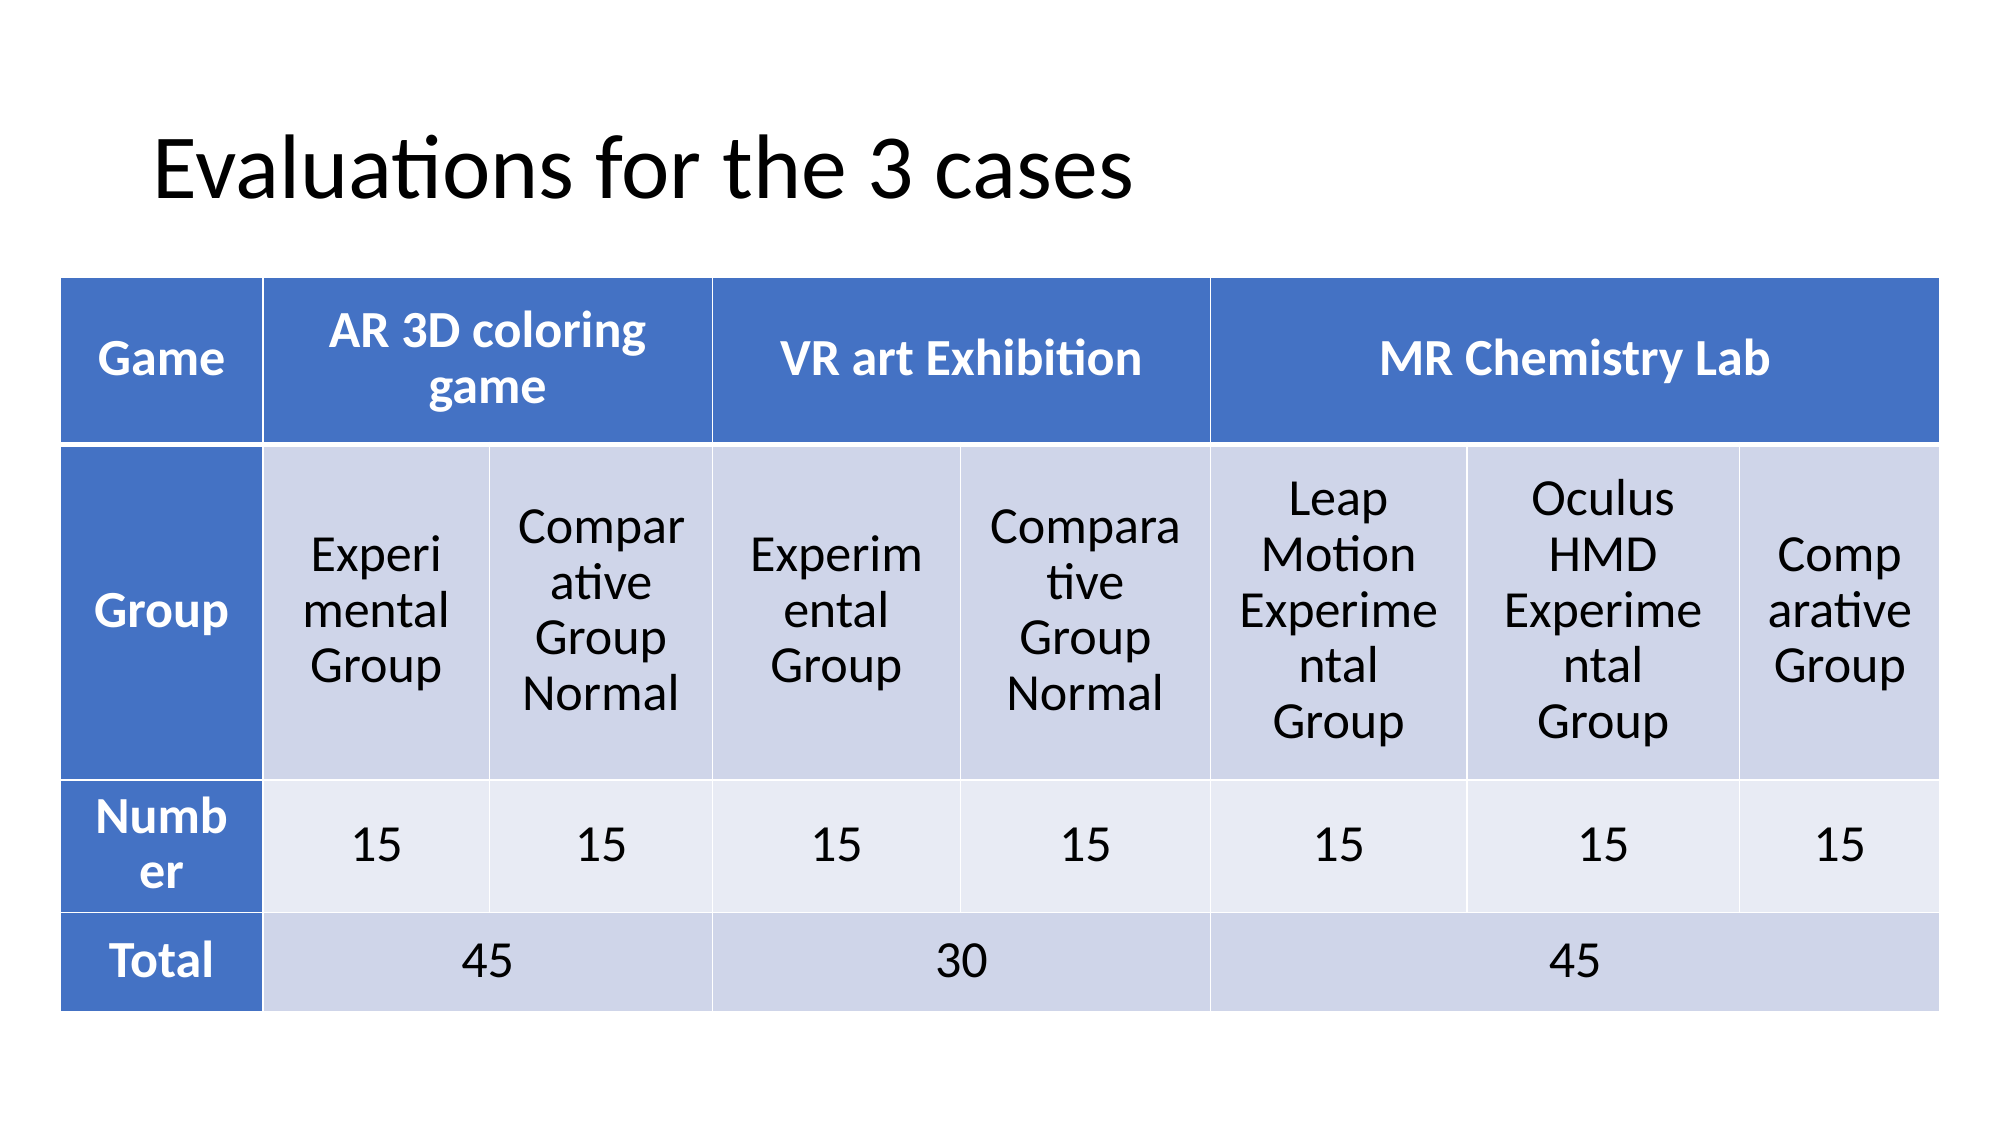

# Evaluations for the 3 cases
| Game | AR 3D coloring game |  | VR art Exhibition |  | MR Chemistry Lab |  |  |
| --- | --- | --- | --- | --- | --- | --- | --- |
| Group | Experimental Group | Comparative Group Normal | Experimental Group | Comparative Group Normal | Leap Motion Experimental Group | Oculus HMD Experimental Group | Comparative Group |
| Number | 15 | 15 | 15 | 15 | 15 | 15 | 15 |
| Total | 45 |  | 30 |  | 45 |  |  |